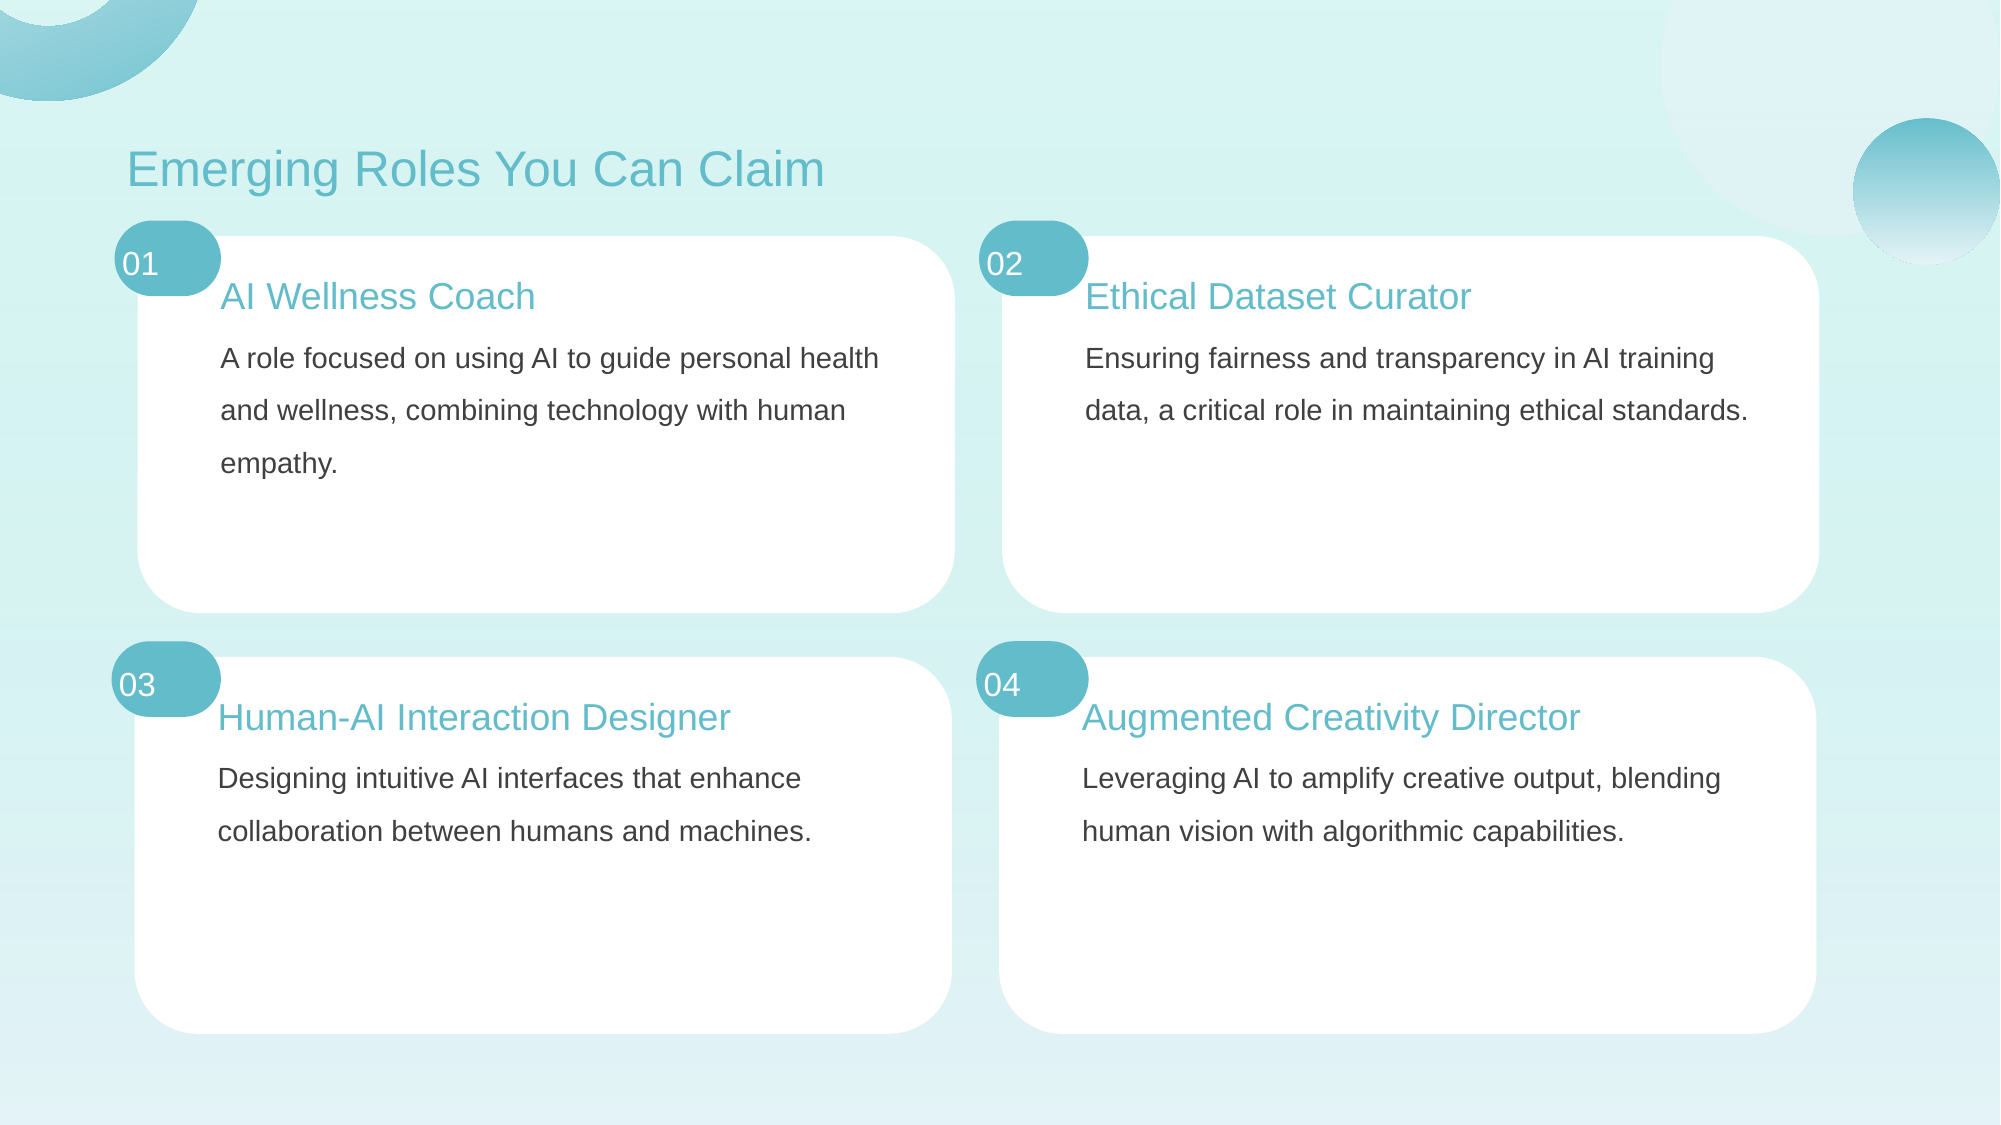

Emerging Roles You Can Claim

02

01

Ethical Dataset Curator
AI Wellness Coach
Ensuring fairness and transparency in AI training data, a critical role in maintaining ethical standards.
A role focused on using AI to guide personal health and wellness, combining technology with human empathy.

04

03

Augmented Creativity Director
Human-AI Interaction Designer
Leveraging AI to amplify creative output, blending human vision with algorithmic capabilities.
Designing intuitive AI interfaces that enhance collaboration between humans and machines.